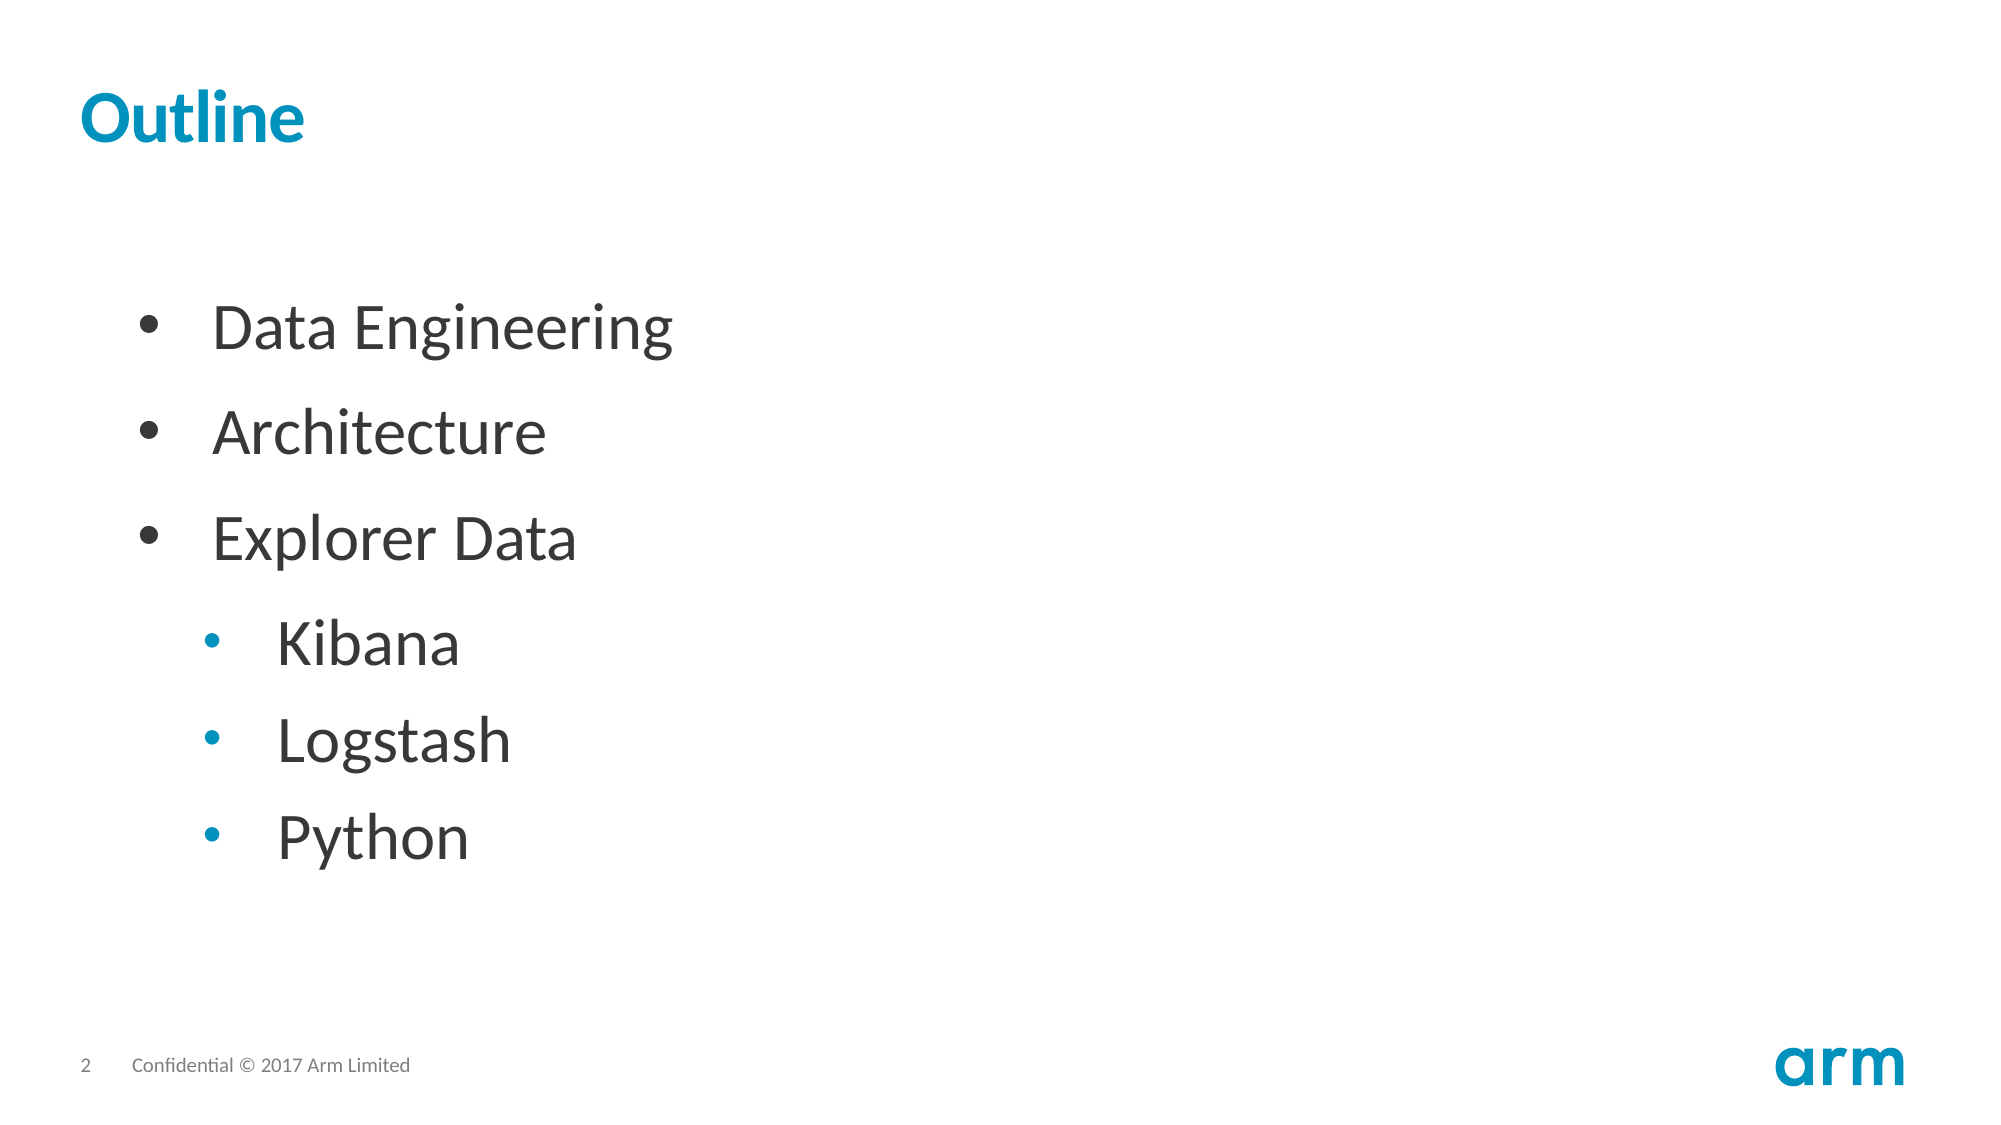

# Outline
Data Engineering
Architecture
Explorer Data
Kibana
Logstash
Python